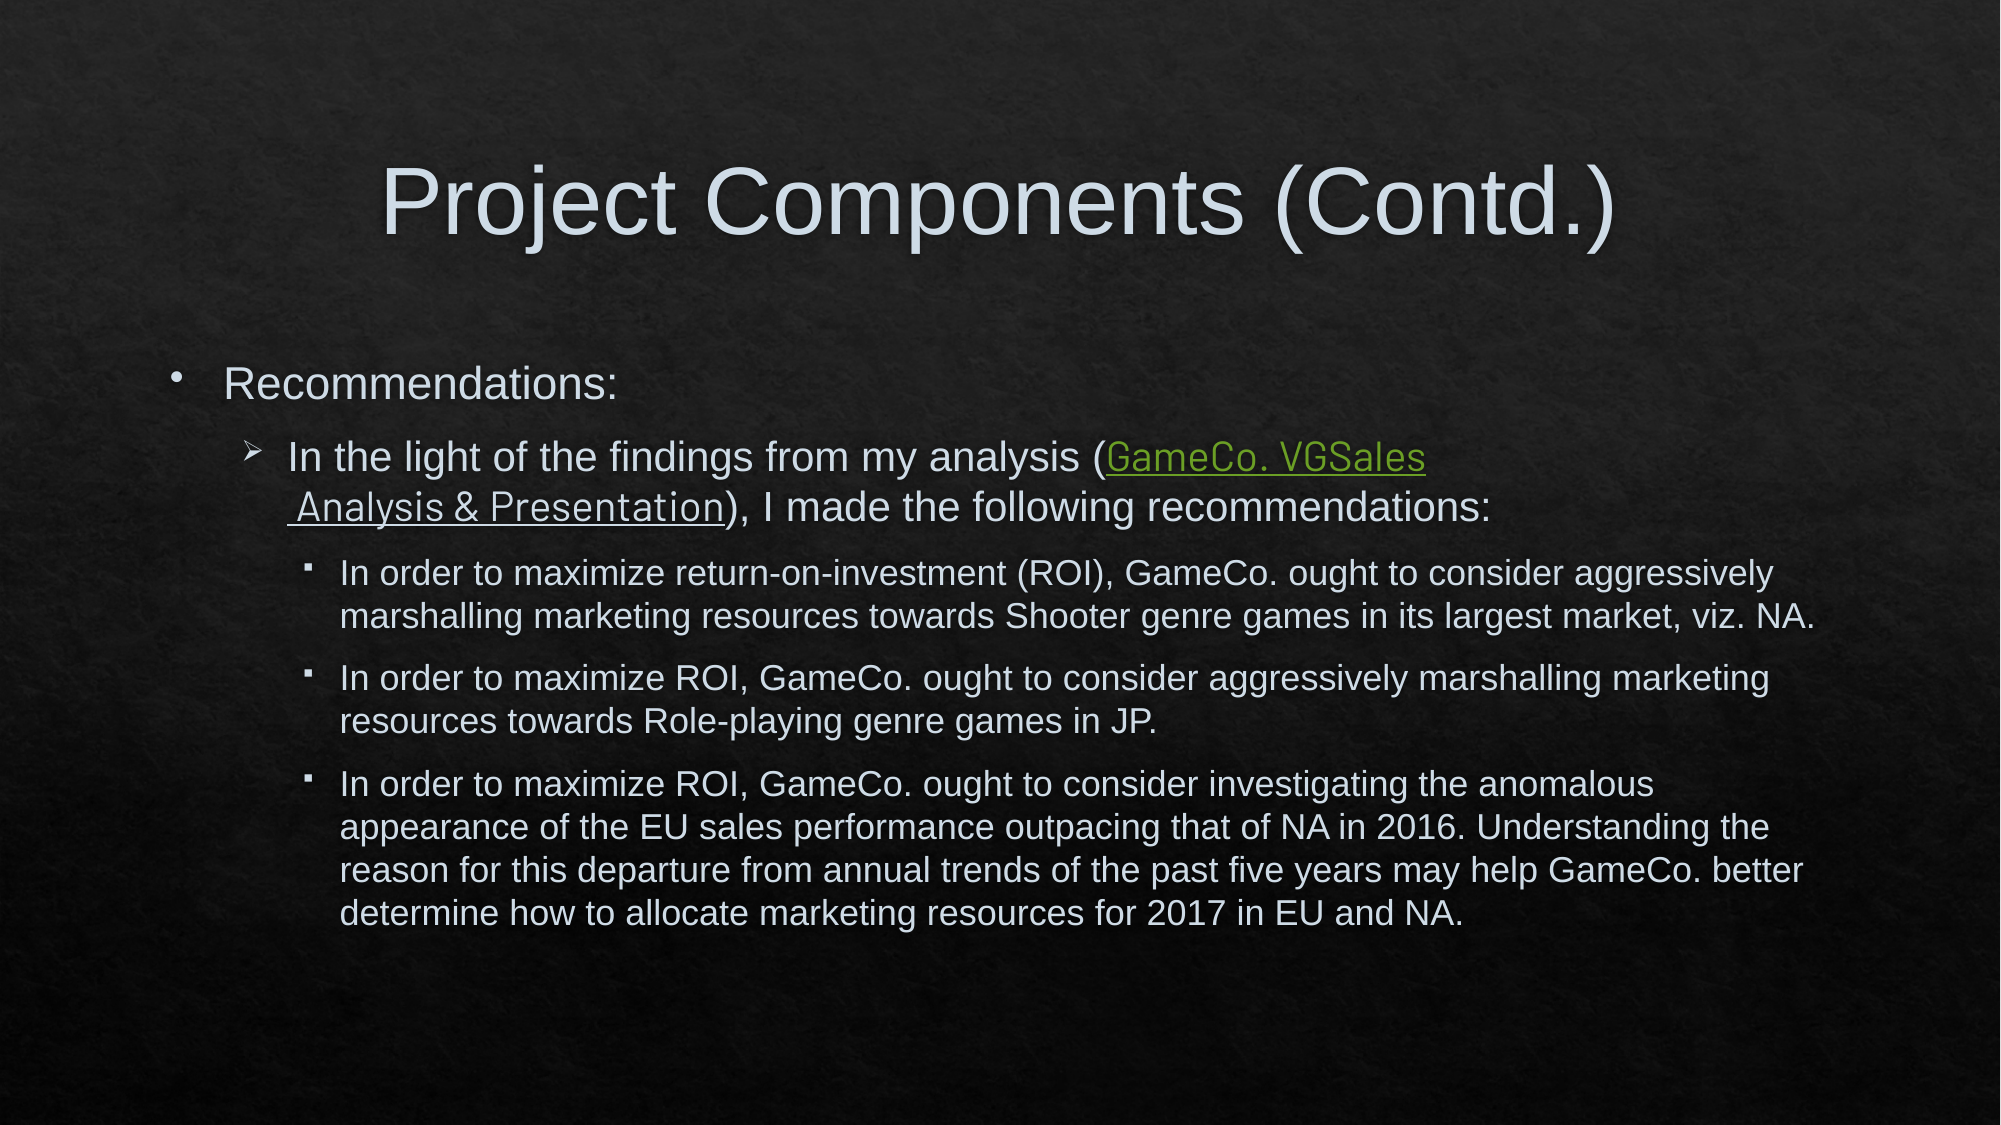

# Project Components (Contd.)
Recommendations:
In the light of the findings from my analysis (GameCo. VGSales Analysis & Presentation), I made the following recommendations:
In order to maximize return-on-investment (ROI), GameCo. ought to consider aggressively marshalling marketing resources towards Shooter genre games in its largest market, viz. NA.
In order to maximize ROI, GameCo. ought to consider aggressively marshalling marketing resources towards Role-playing genre games in JP.
In order to maximize ROI, GameCo. ought to consider investigating the anomalous appearance of the EU sales performance outpacing that of NA in 2016. Understanding the reason for this departure from annual trends of the past five years may help GameCo. better determine how to allocate marketing resources for 2017 in EU and NA.